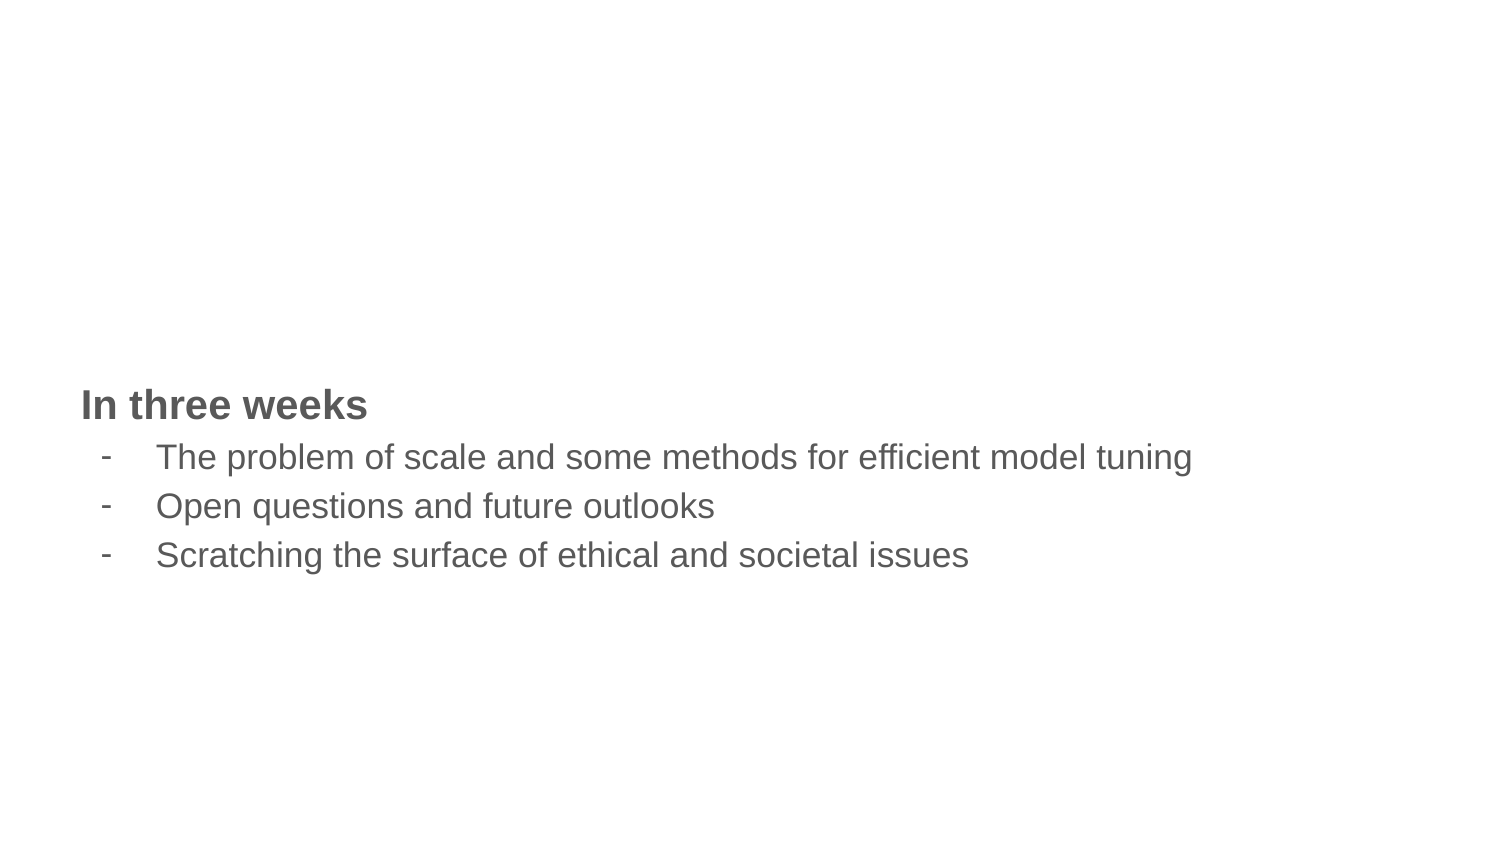

In three weeks
The problem of scale and some methods for efficient model tuning
Open questions and future outlooks
Scratching the surface of ethical and societal issues